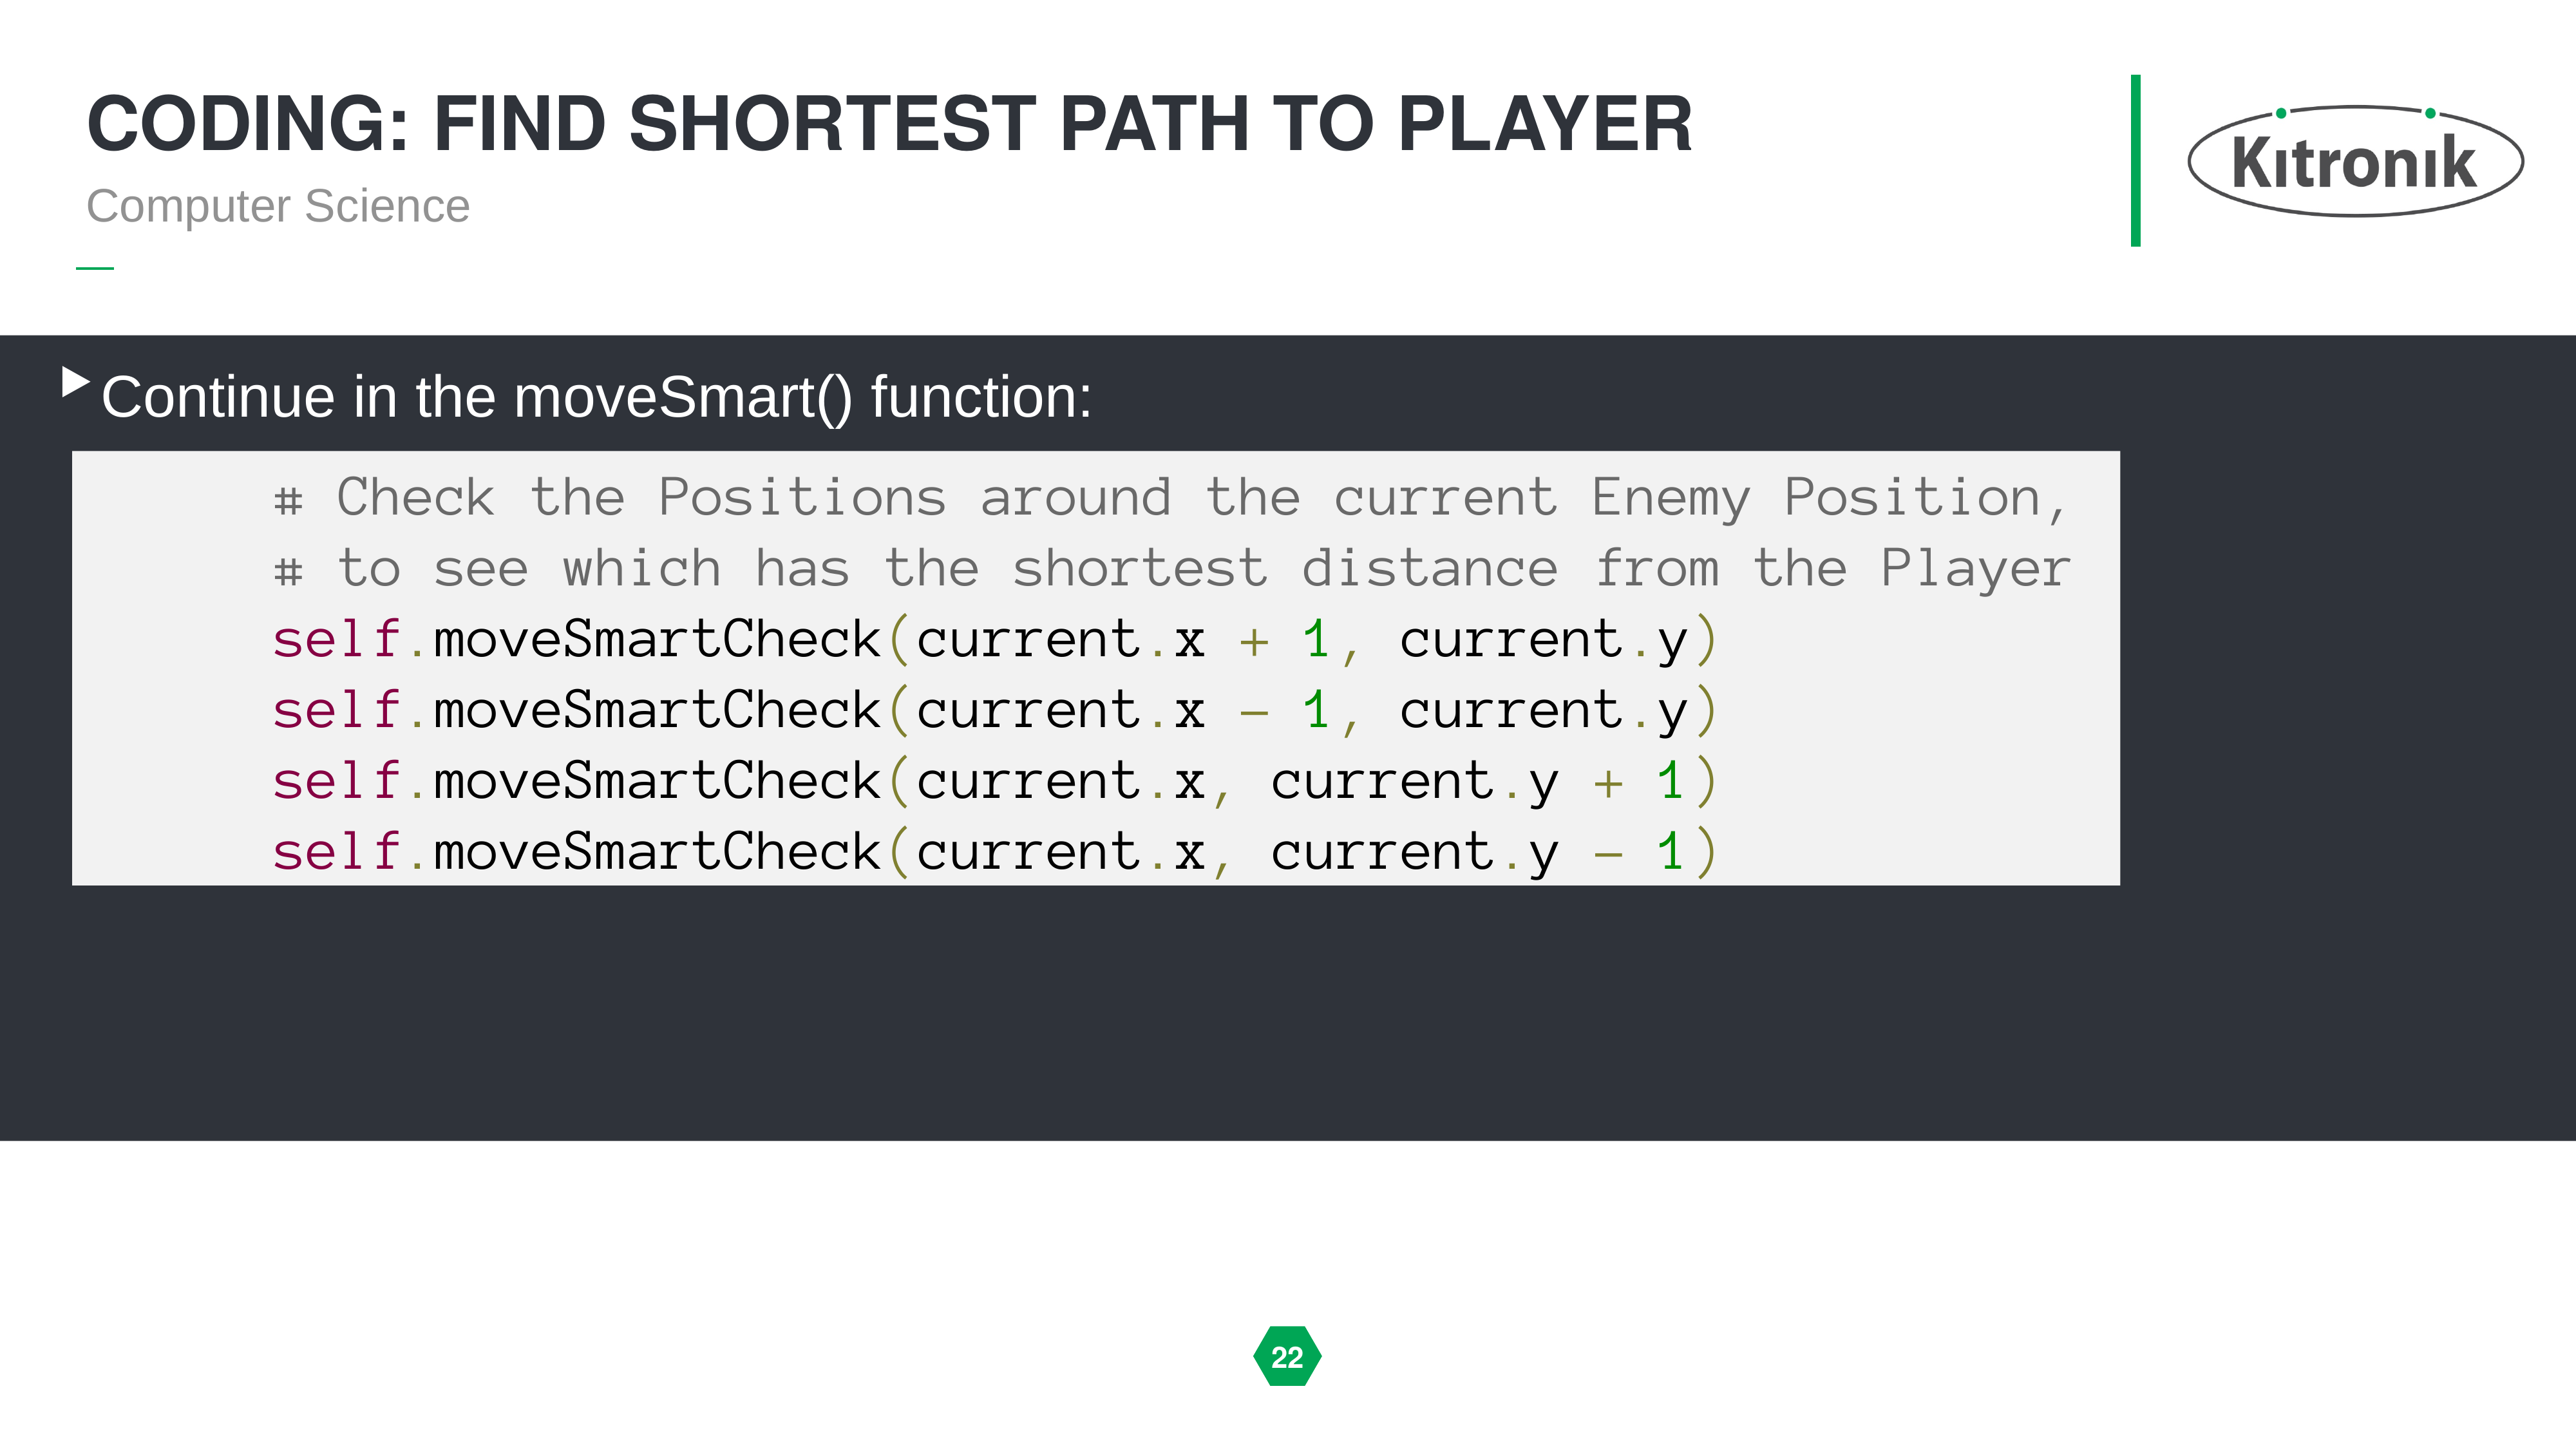

# Coding: find shortest path to player
Computer Science

Continue in the moveSmart() function:
		# Check the Positions around the current Enemy Position,
		# to see which has the shortest distance from the Player
		self.moveSmartCheck(current.x + 1, current.y)
		self.moveSmartCheck(current.x - 1, current.y)
		self.moveSmartCheck(current.x, current.y + 1)
		self.moveSmartCheck(current.x, current.y - 1)

22